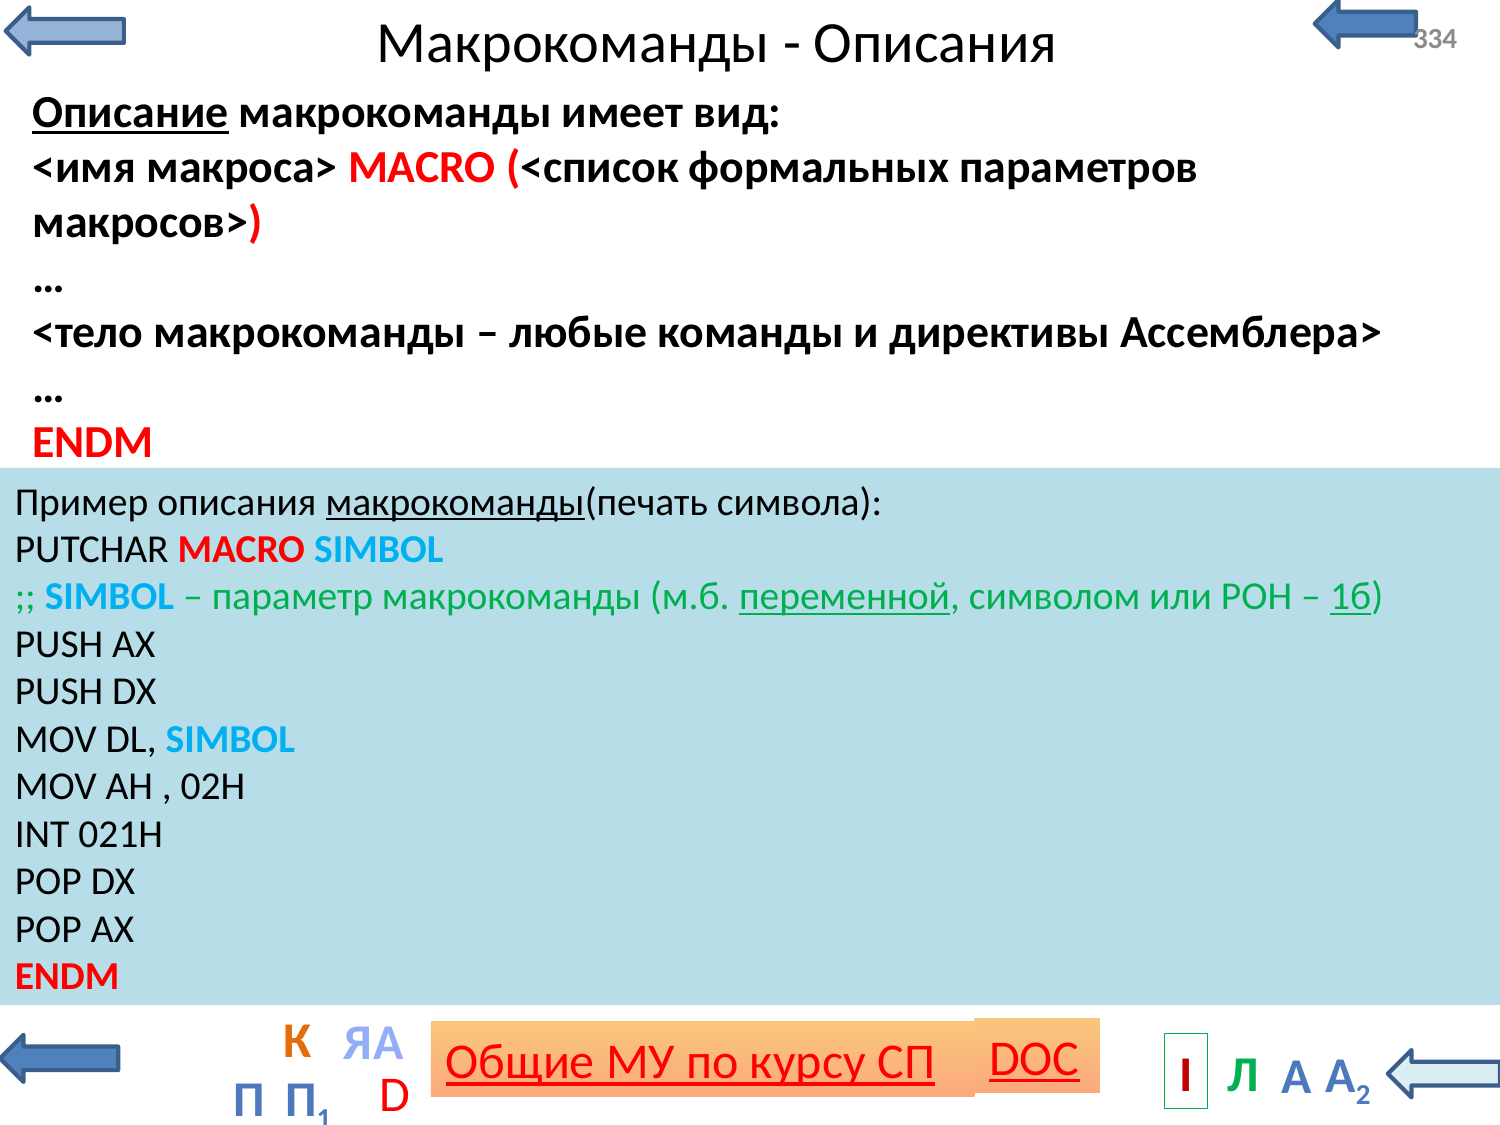

# Макрокоманды - Описания
334
Описание макрокоманды имеет вид:
<имя макроса> MACRO (<список формальных параметров макросов>)
…
<тело макрокоманды – любые команды и директивы Ассемблера>
…
ENDM
Пример описания макрокоманды(печать символа):
PUTCHAR MACRO SIMBOL
;; SIMBOL – параметр макрокоманды (м.б. переменной, символом или РОН – 1б)
PUSH AX
PUSH DX
MOV DL, SIMBOL
MOV AH , 02H
INT 021H
POP DX
POP AX
ENDM